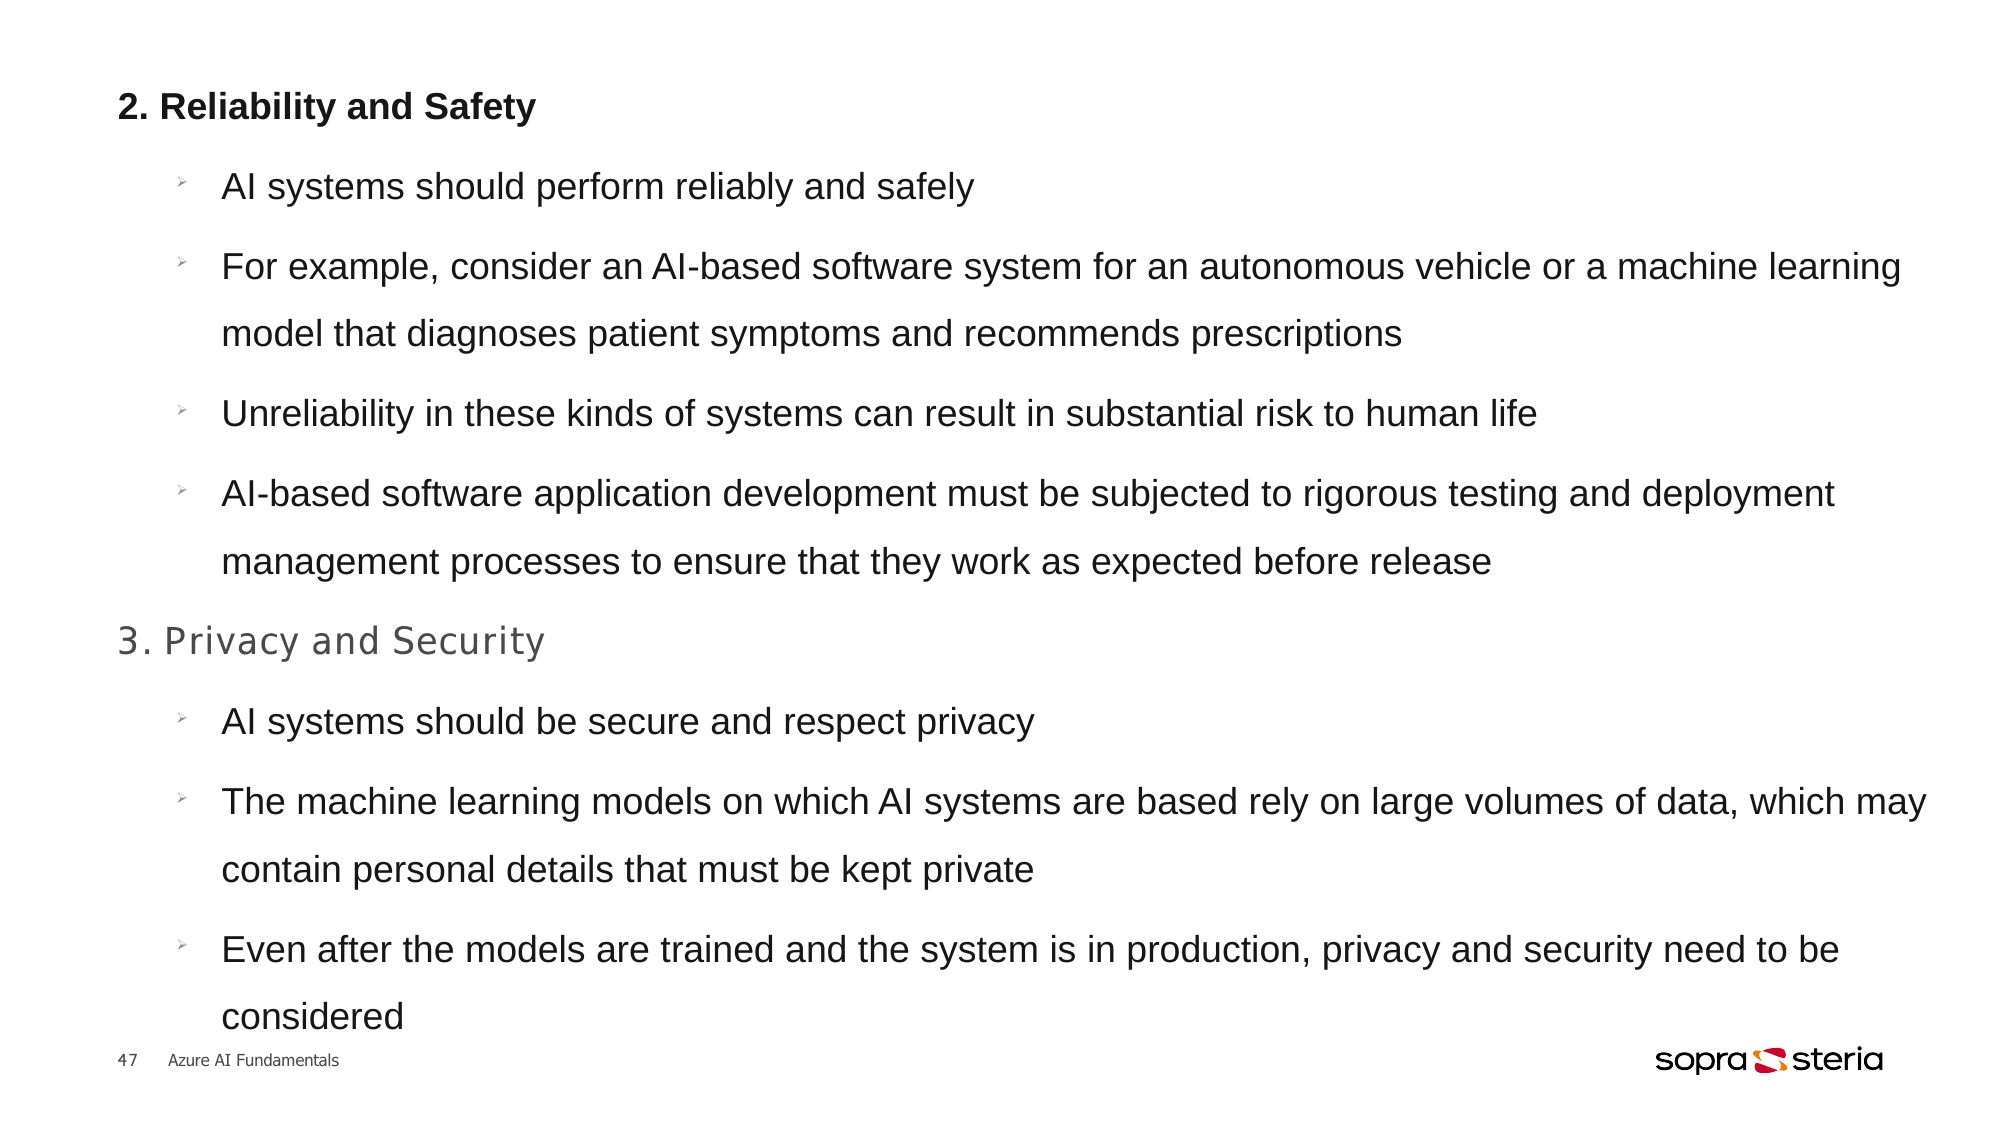

2. Reliability and Safety
AI systems should perform reliably and safely
For example, consider an AI-based software system for an autonomous vehicle or a machine learning model that diagnoses patient symptoms and recommends prescriptions
Unreliability in these kinds of systems can result in substantial risk to human life
AI-based software application development must be subjected to rigorous testing and deployment management processes to ensure that they work as expected before release
3. Privacy and Security
AI systems should be secure and respect privacy
The machine learning models on which AI systems are based rely on large volumes of data, which may contain personal details that must be kept private
Even after the models are trained and the system is in production, privacy and security need to be considered
47
Azure AI Fundamentals